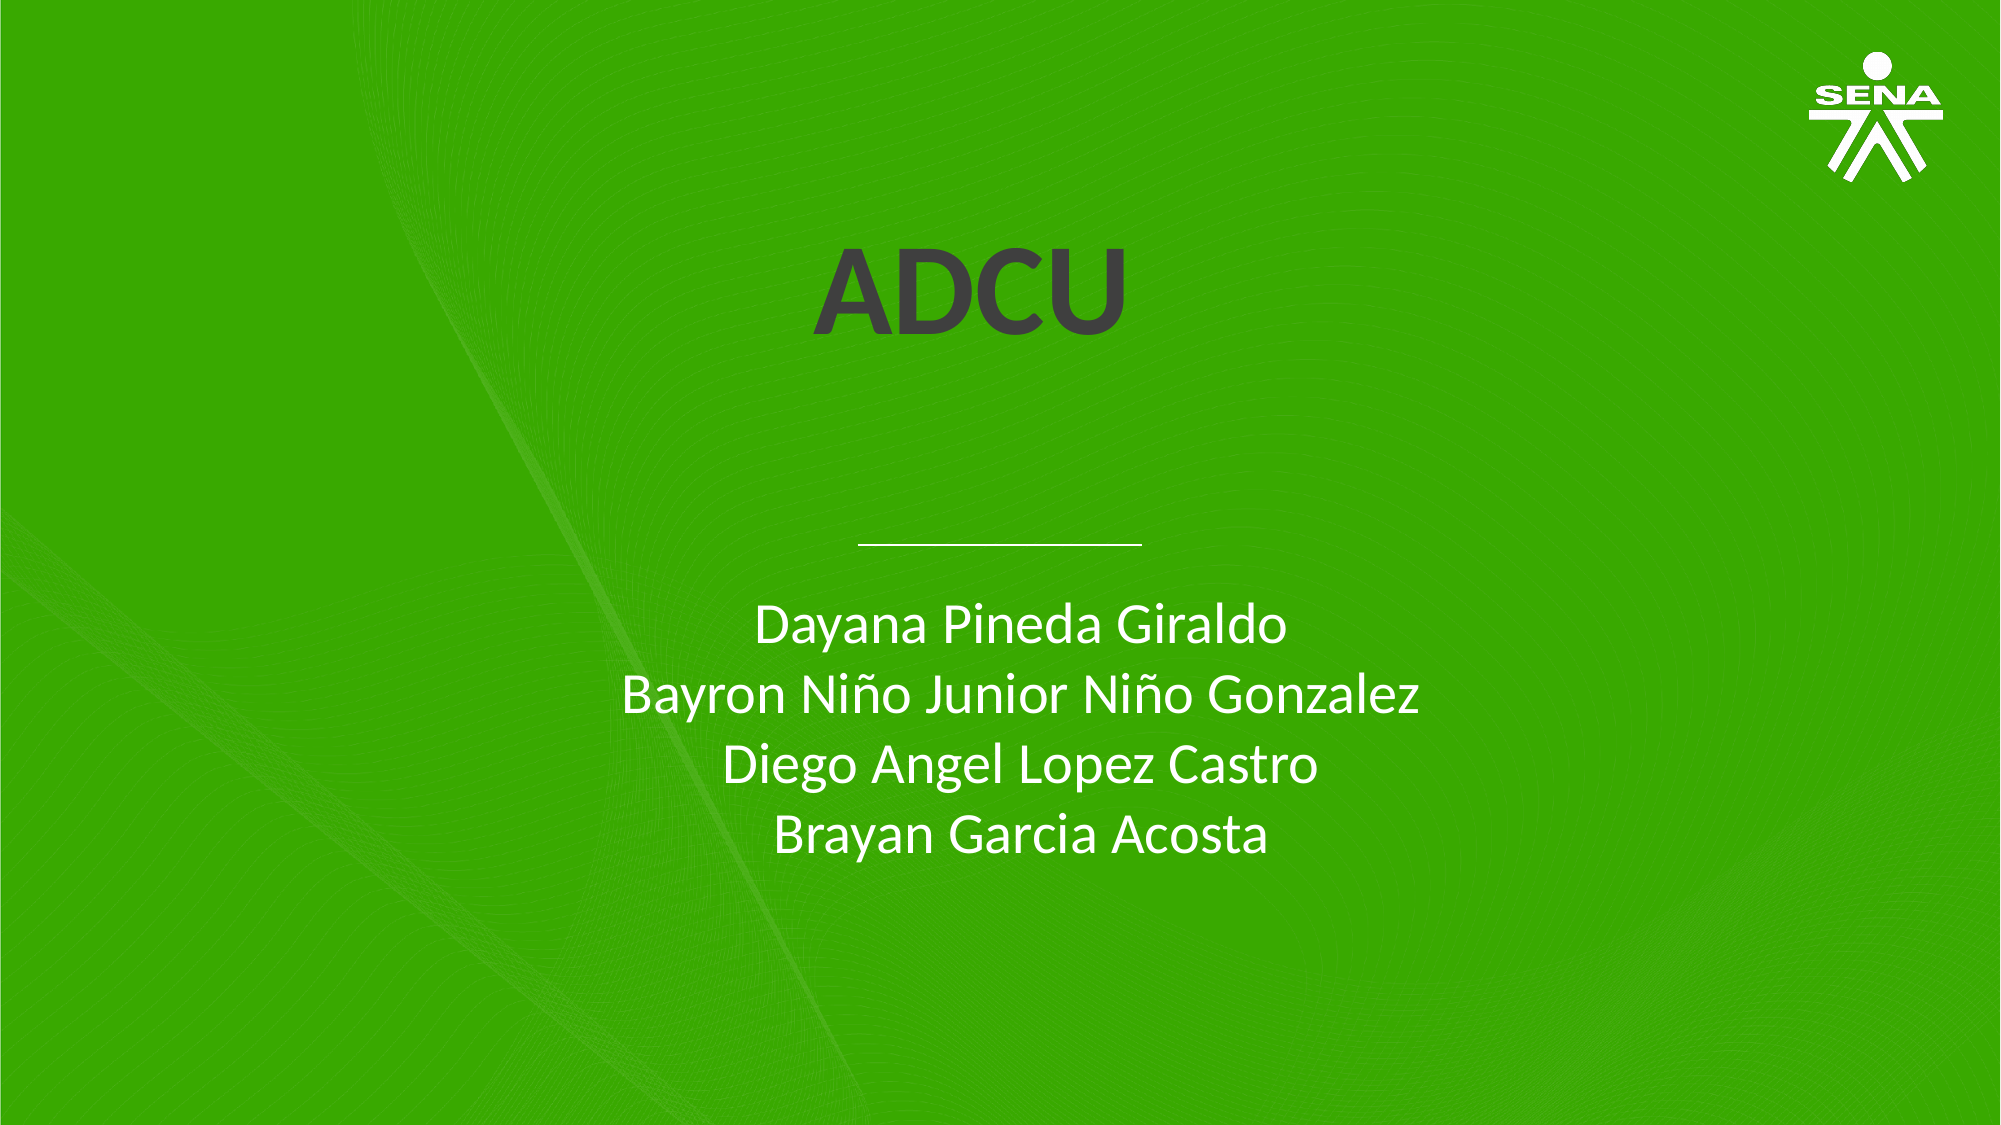

ADCU
Dayana Pineda Giraldo
Bayron Niño Junior Niño Gonzalez
Diego Angel Lopez Castro
Brayan Garcia Acosta